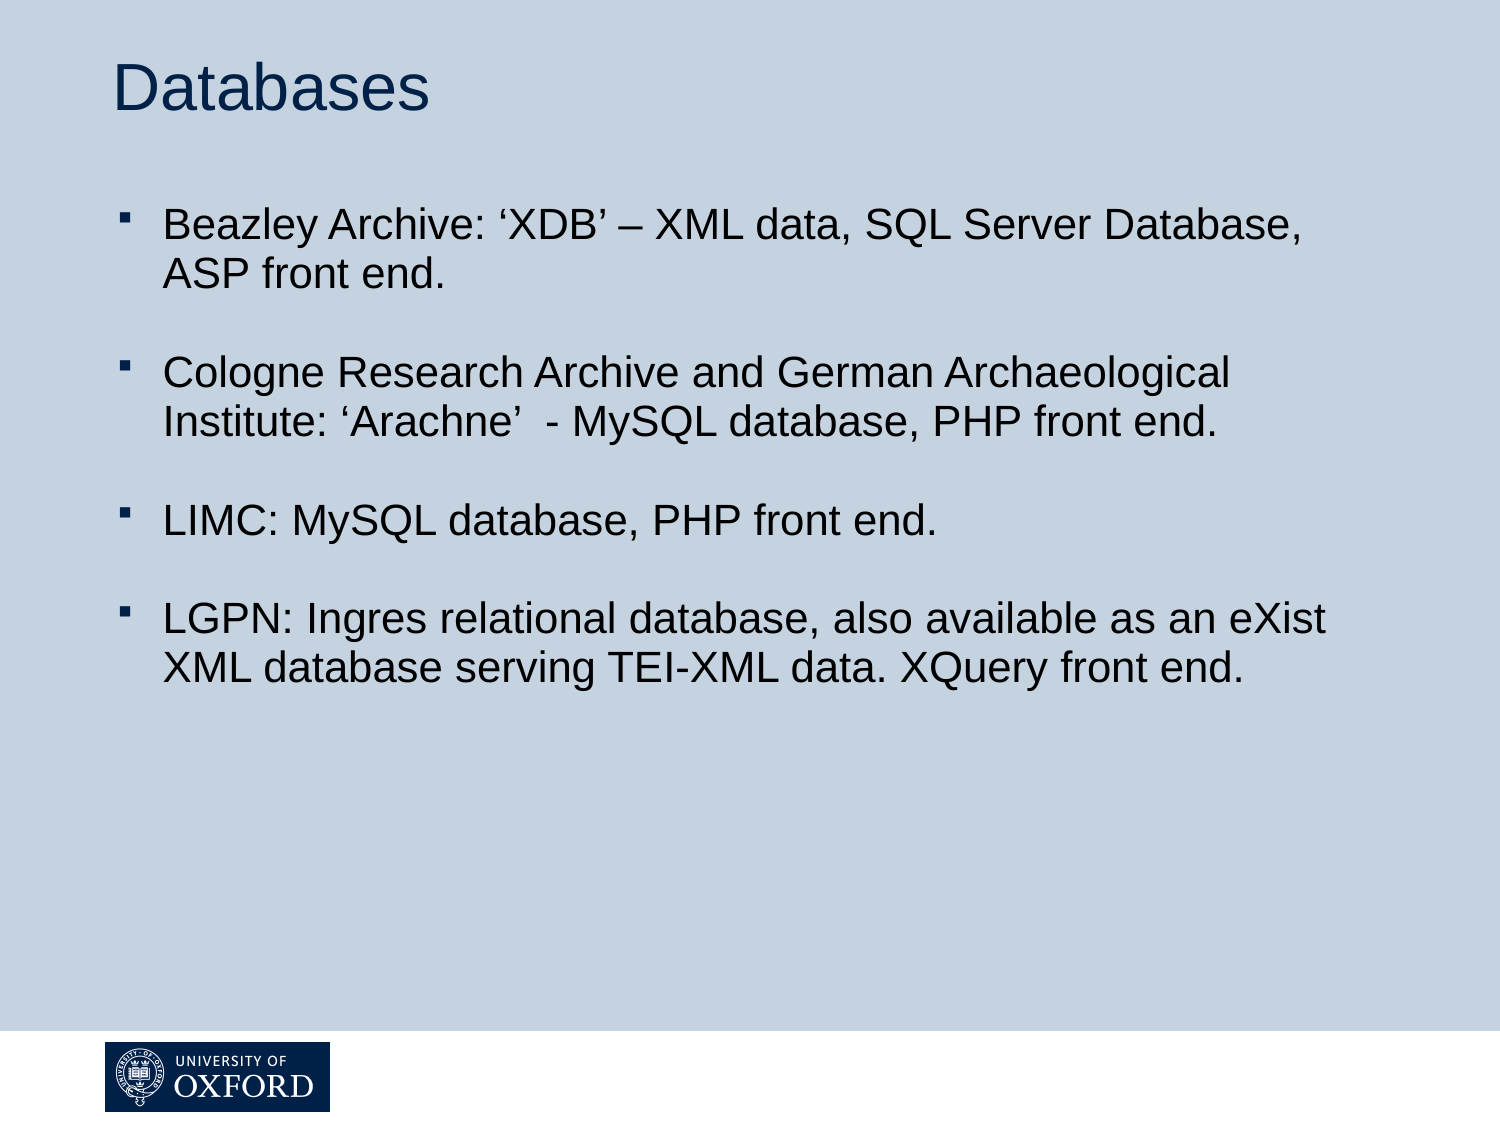

Databases
Beazley Archive: ‘XDB’ – XML data, SQL Server Database, ASP front end.

Cologne Research Archive and German Archaeological Institute: ‘Arachne’  - MySQL database, PHP front end.

LIMC: MySQL database, PHP front end.

LGPN: Ingres relational database, also available as an eXist XML database serving TEI-XML data. XQuery front end.